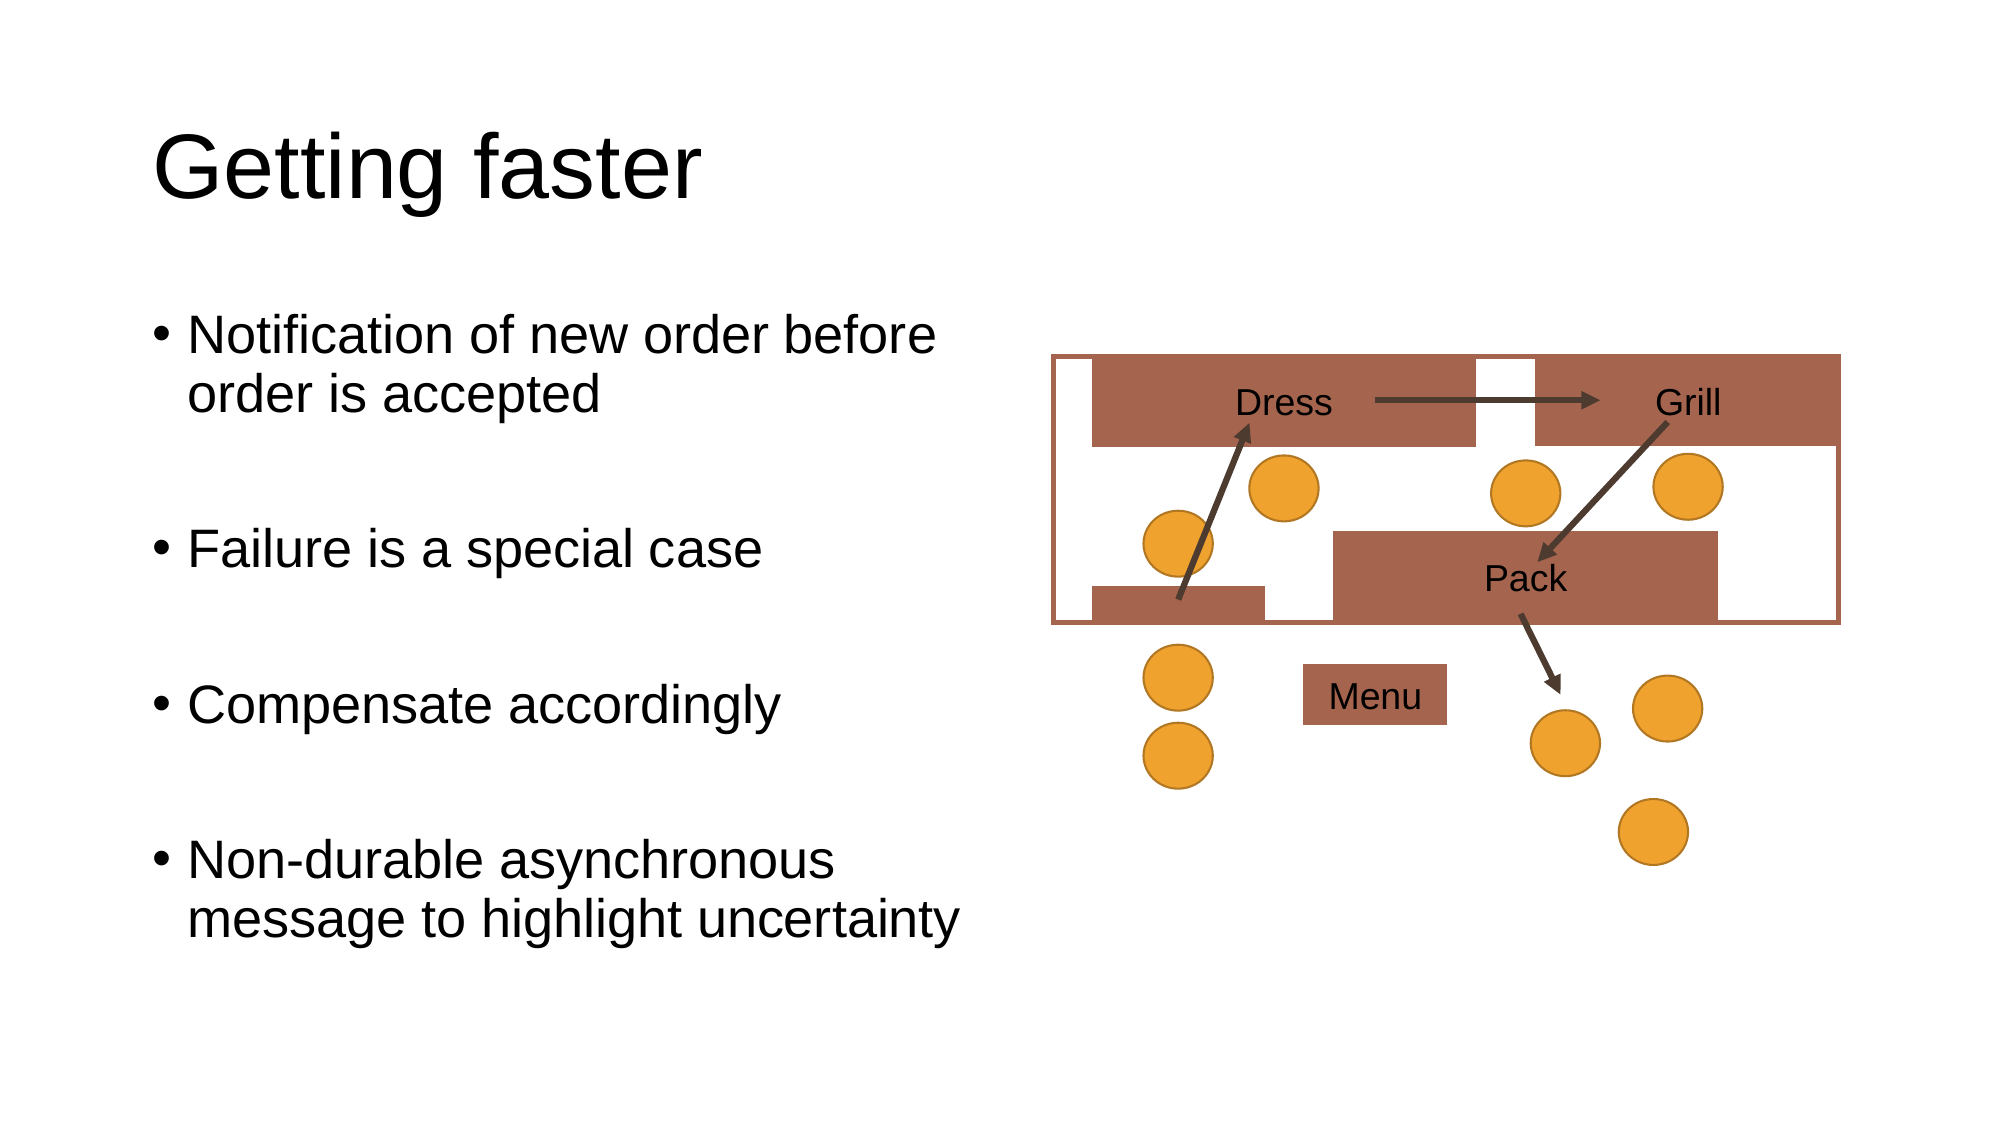

# Getting faster
Notification of new order before order is accepted

Failure is a special case

Compensate accordingly

Non-durable asynchronous message to highlight uncertainty

Grill
Dress

Pack

Menu